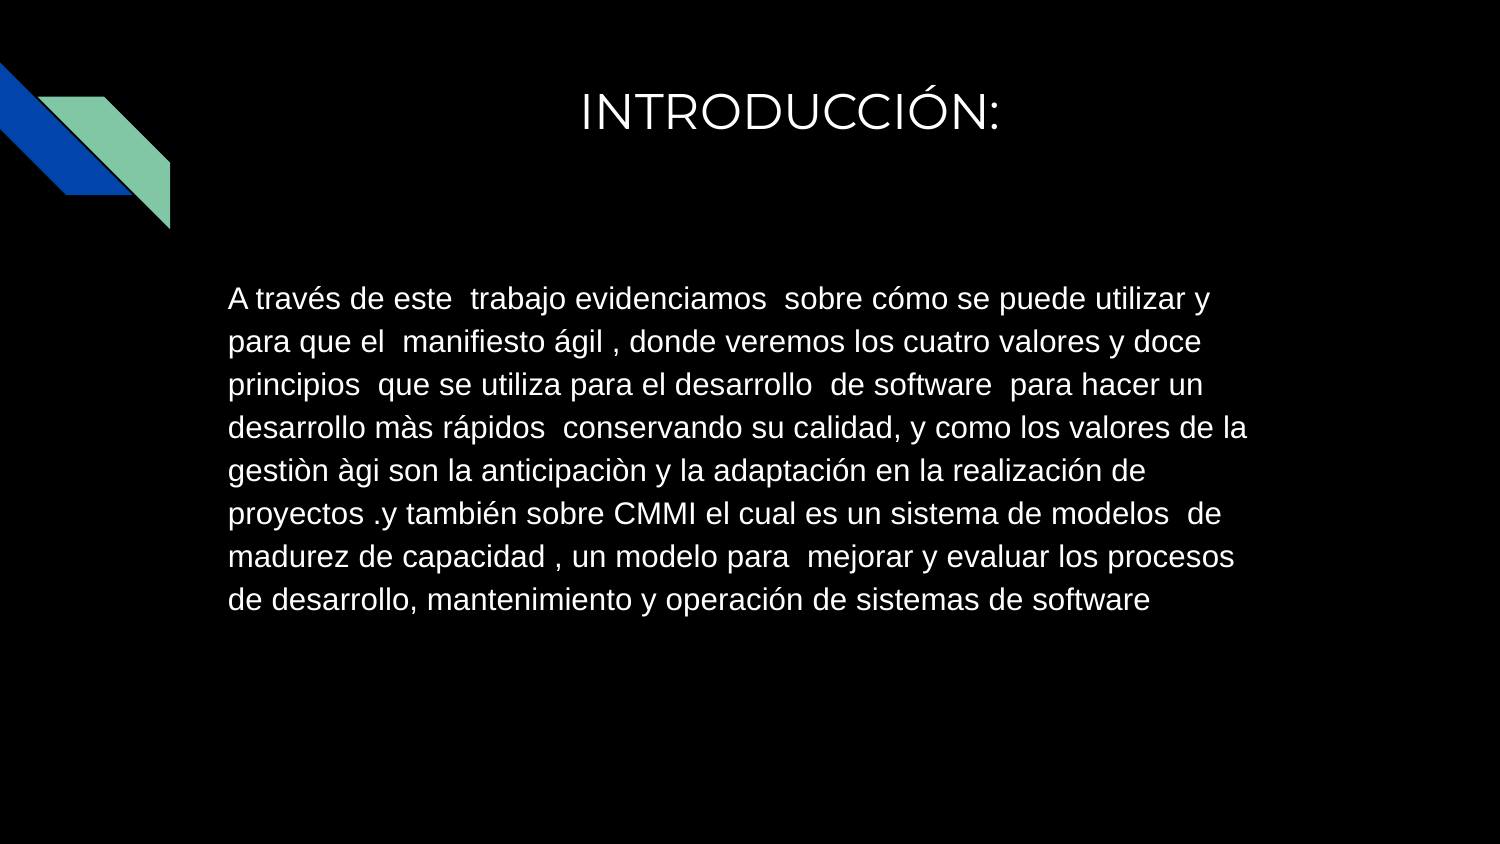

# INTRODUCCIÓN:
A través de este  trabajo evidenciamos  sobre cómo se puede utilizar y para que el  manifiesto ágil , donde veremos los cuatro valores y doce principios  que se utiliza para el desarrollo  de software  para hacer un desarrollo màs rápidos  conservando su calidad, y como los valores de la gestiòn àgi son la anticipaciòn y la adaptación en la realización de proyectos .y también sobre CMMI el cual es un sistema de modelos  de madurez de capacidad , un modelo para  mejorar y evaluar los procesos de desarrollo, mantenimiento y operación de sistemas de software